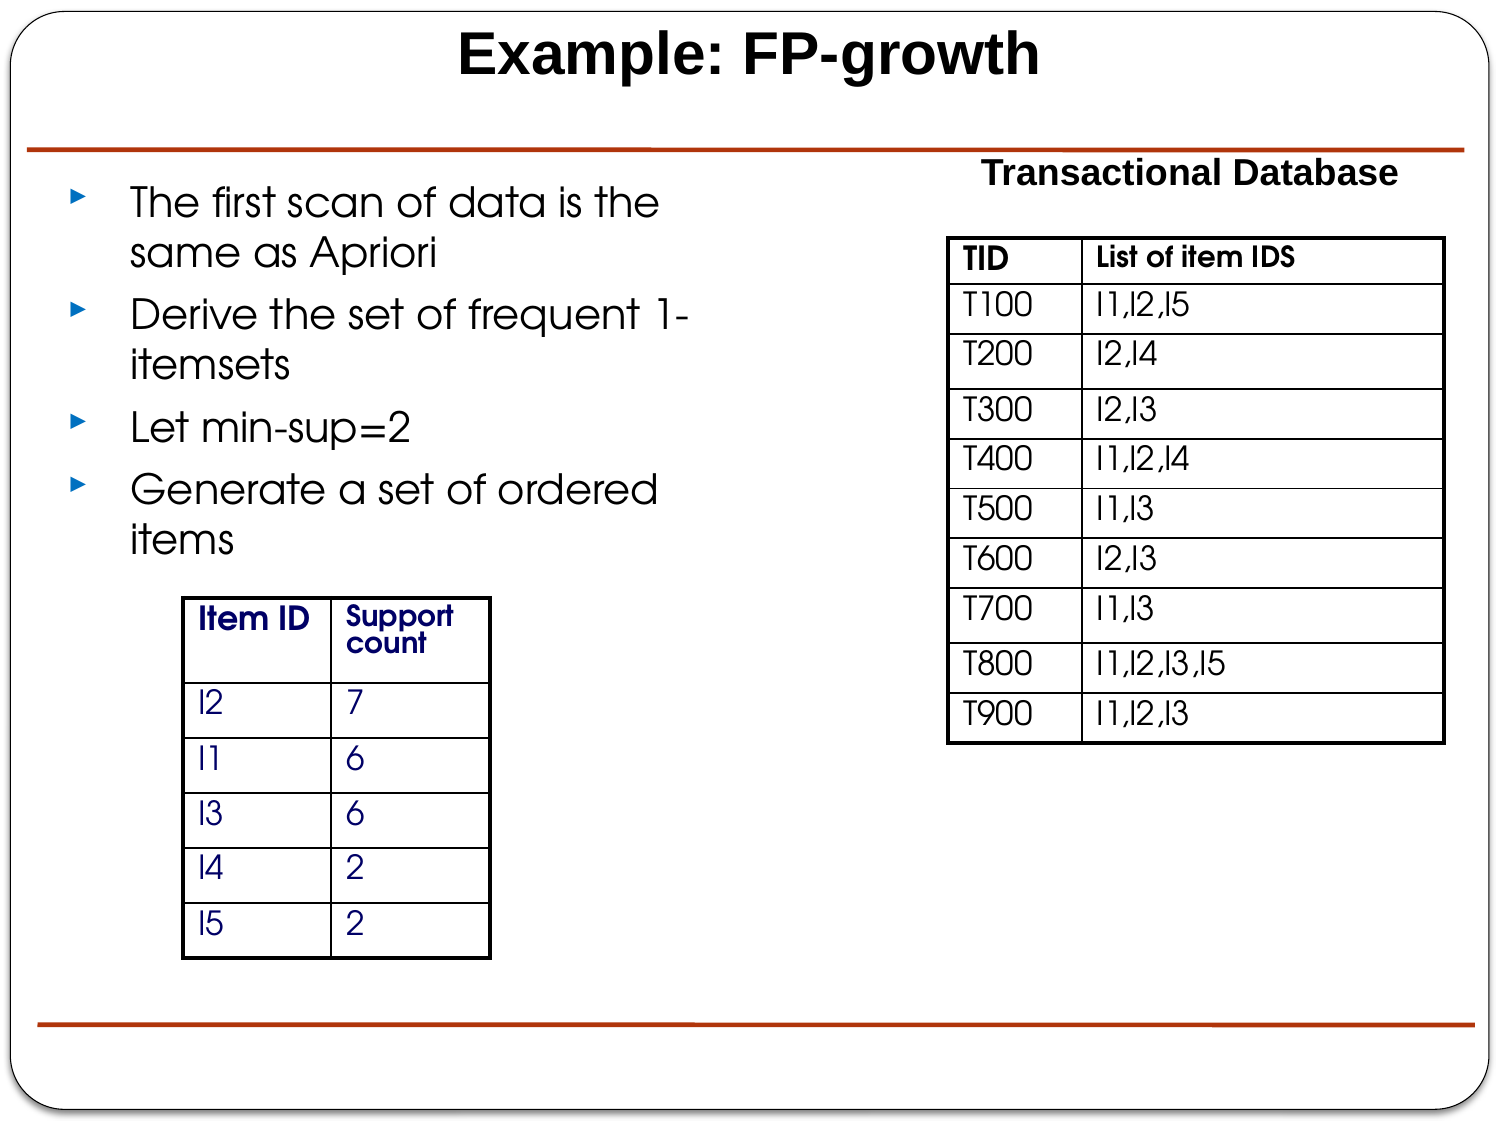

Example: FP-growth

The first scan of data is the same as Apriori
Derive the set of frequent 1-itemsets
Let min-sup=2
Generate a set of ordered items
Transactional Database
| TID | List of item IDS |
| --- | --- |
| T100 | I1,I2,I5 |
| T200 | I2,I4 |
| T300 | I2,I3 |
| T400 | I1,I2,I4 |
| T500 | I1,I3 |
| T600 | I2,I3 |
| T700 | I1,I3 |
| T800 | I1,I2,I3,I5 |
| T900 | I1,I2,I3 |
| Item ID | Support count |
| --- | --- |
| I2 | 7 |
| I1 | 6 |
| I3 | 6 |
| I4 | 2 |
| I5 | 2 |